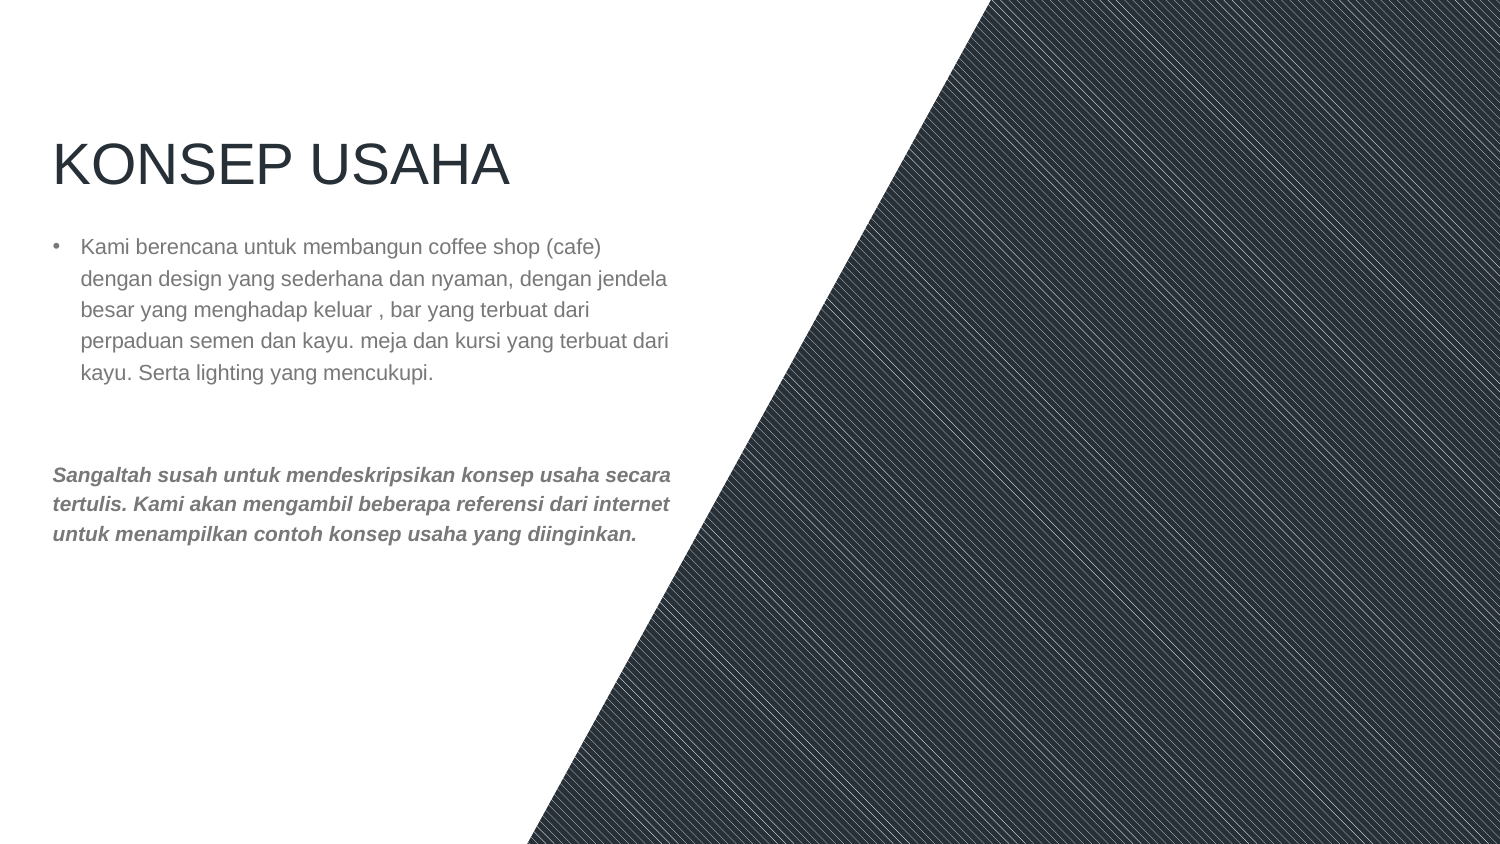

# KONSEP USAHA
Kami berencana untuk membangun coffee shop (cafe) dengan design yang sederhana dan nyaman, dengan jendela besar yang menghadap keluar , bar yang terbuat dari perpaduan semen dan kayu. meja dan kursi yang terbuat dari kayu. Serta lighting yang mencukupi.

Sangaltah susah untuk mendeskripsikan konsep usaha secara tertulis. Kami akan mengambil beberapa referensi dari internet untuk menampilkan contoh konsep usaha yang diinginkan.